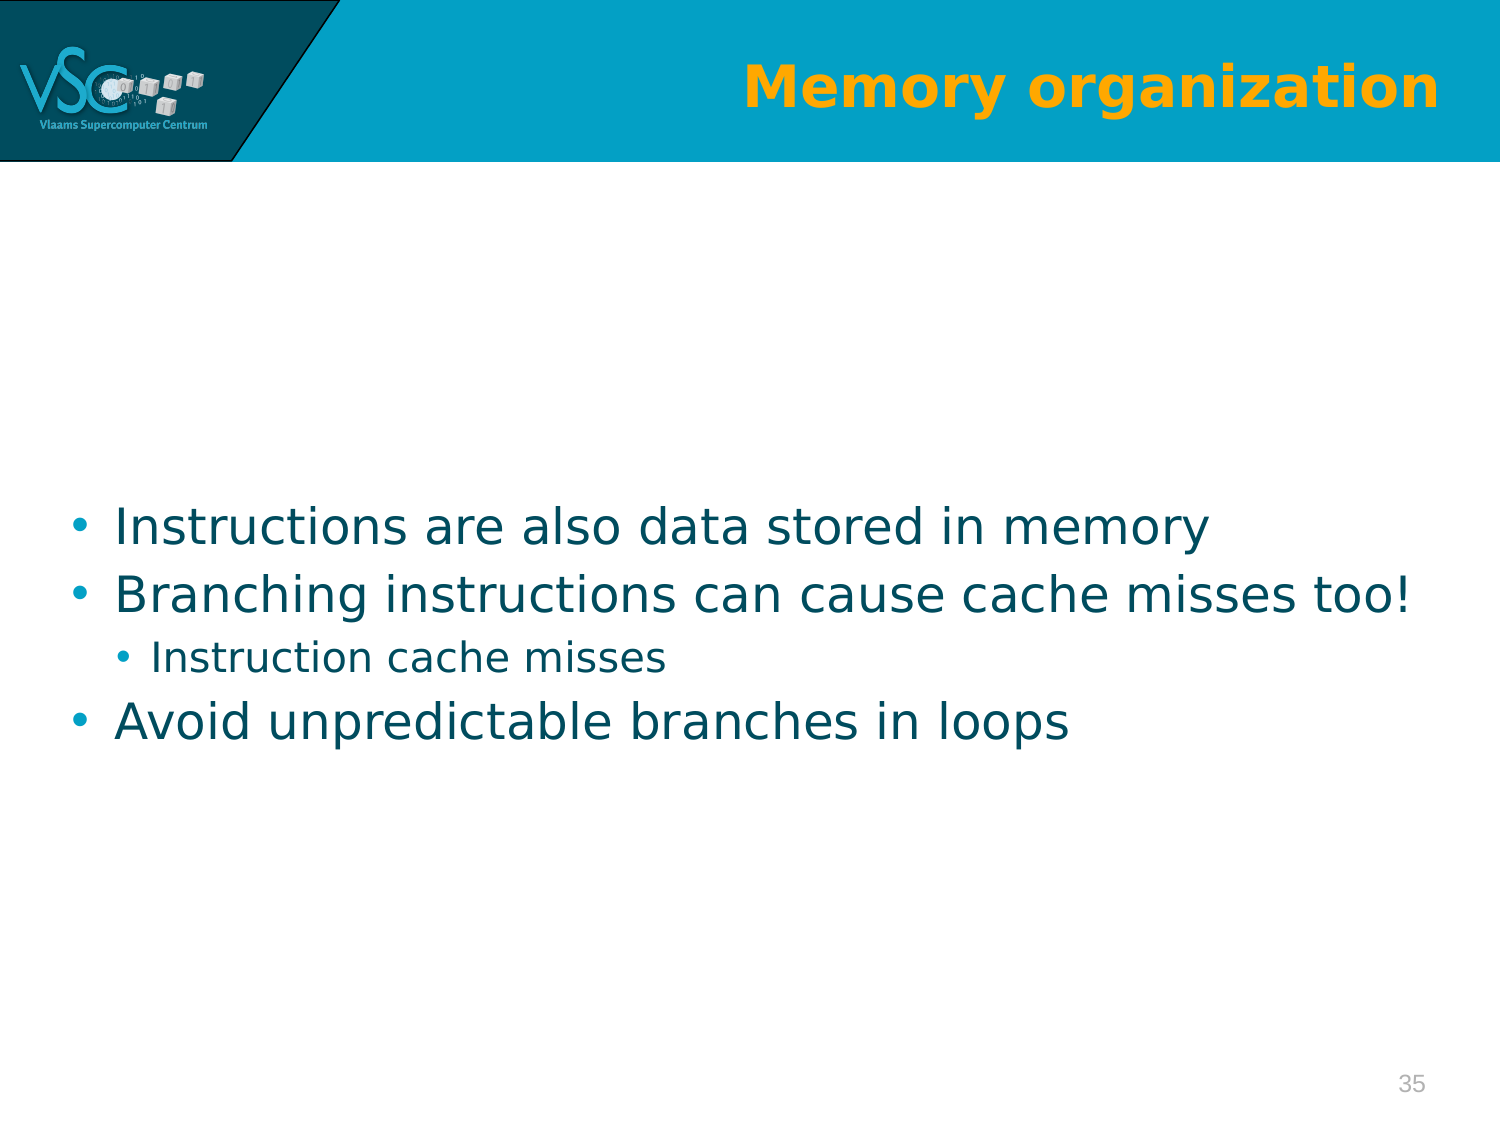

# Memory organization
Instructions are also data stored in memory
Branching instructions can cause cache misses too!
Instruction cache misses
Avoid unpredictable branches in loops
35